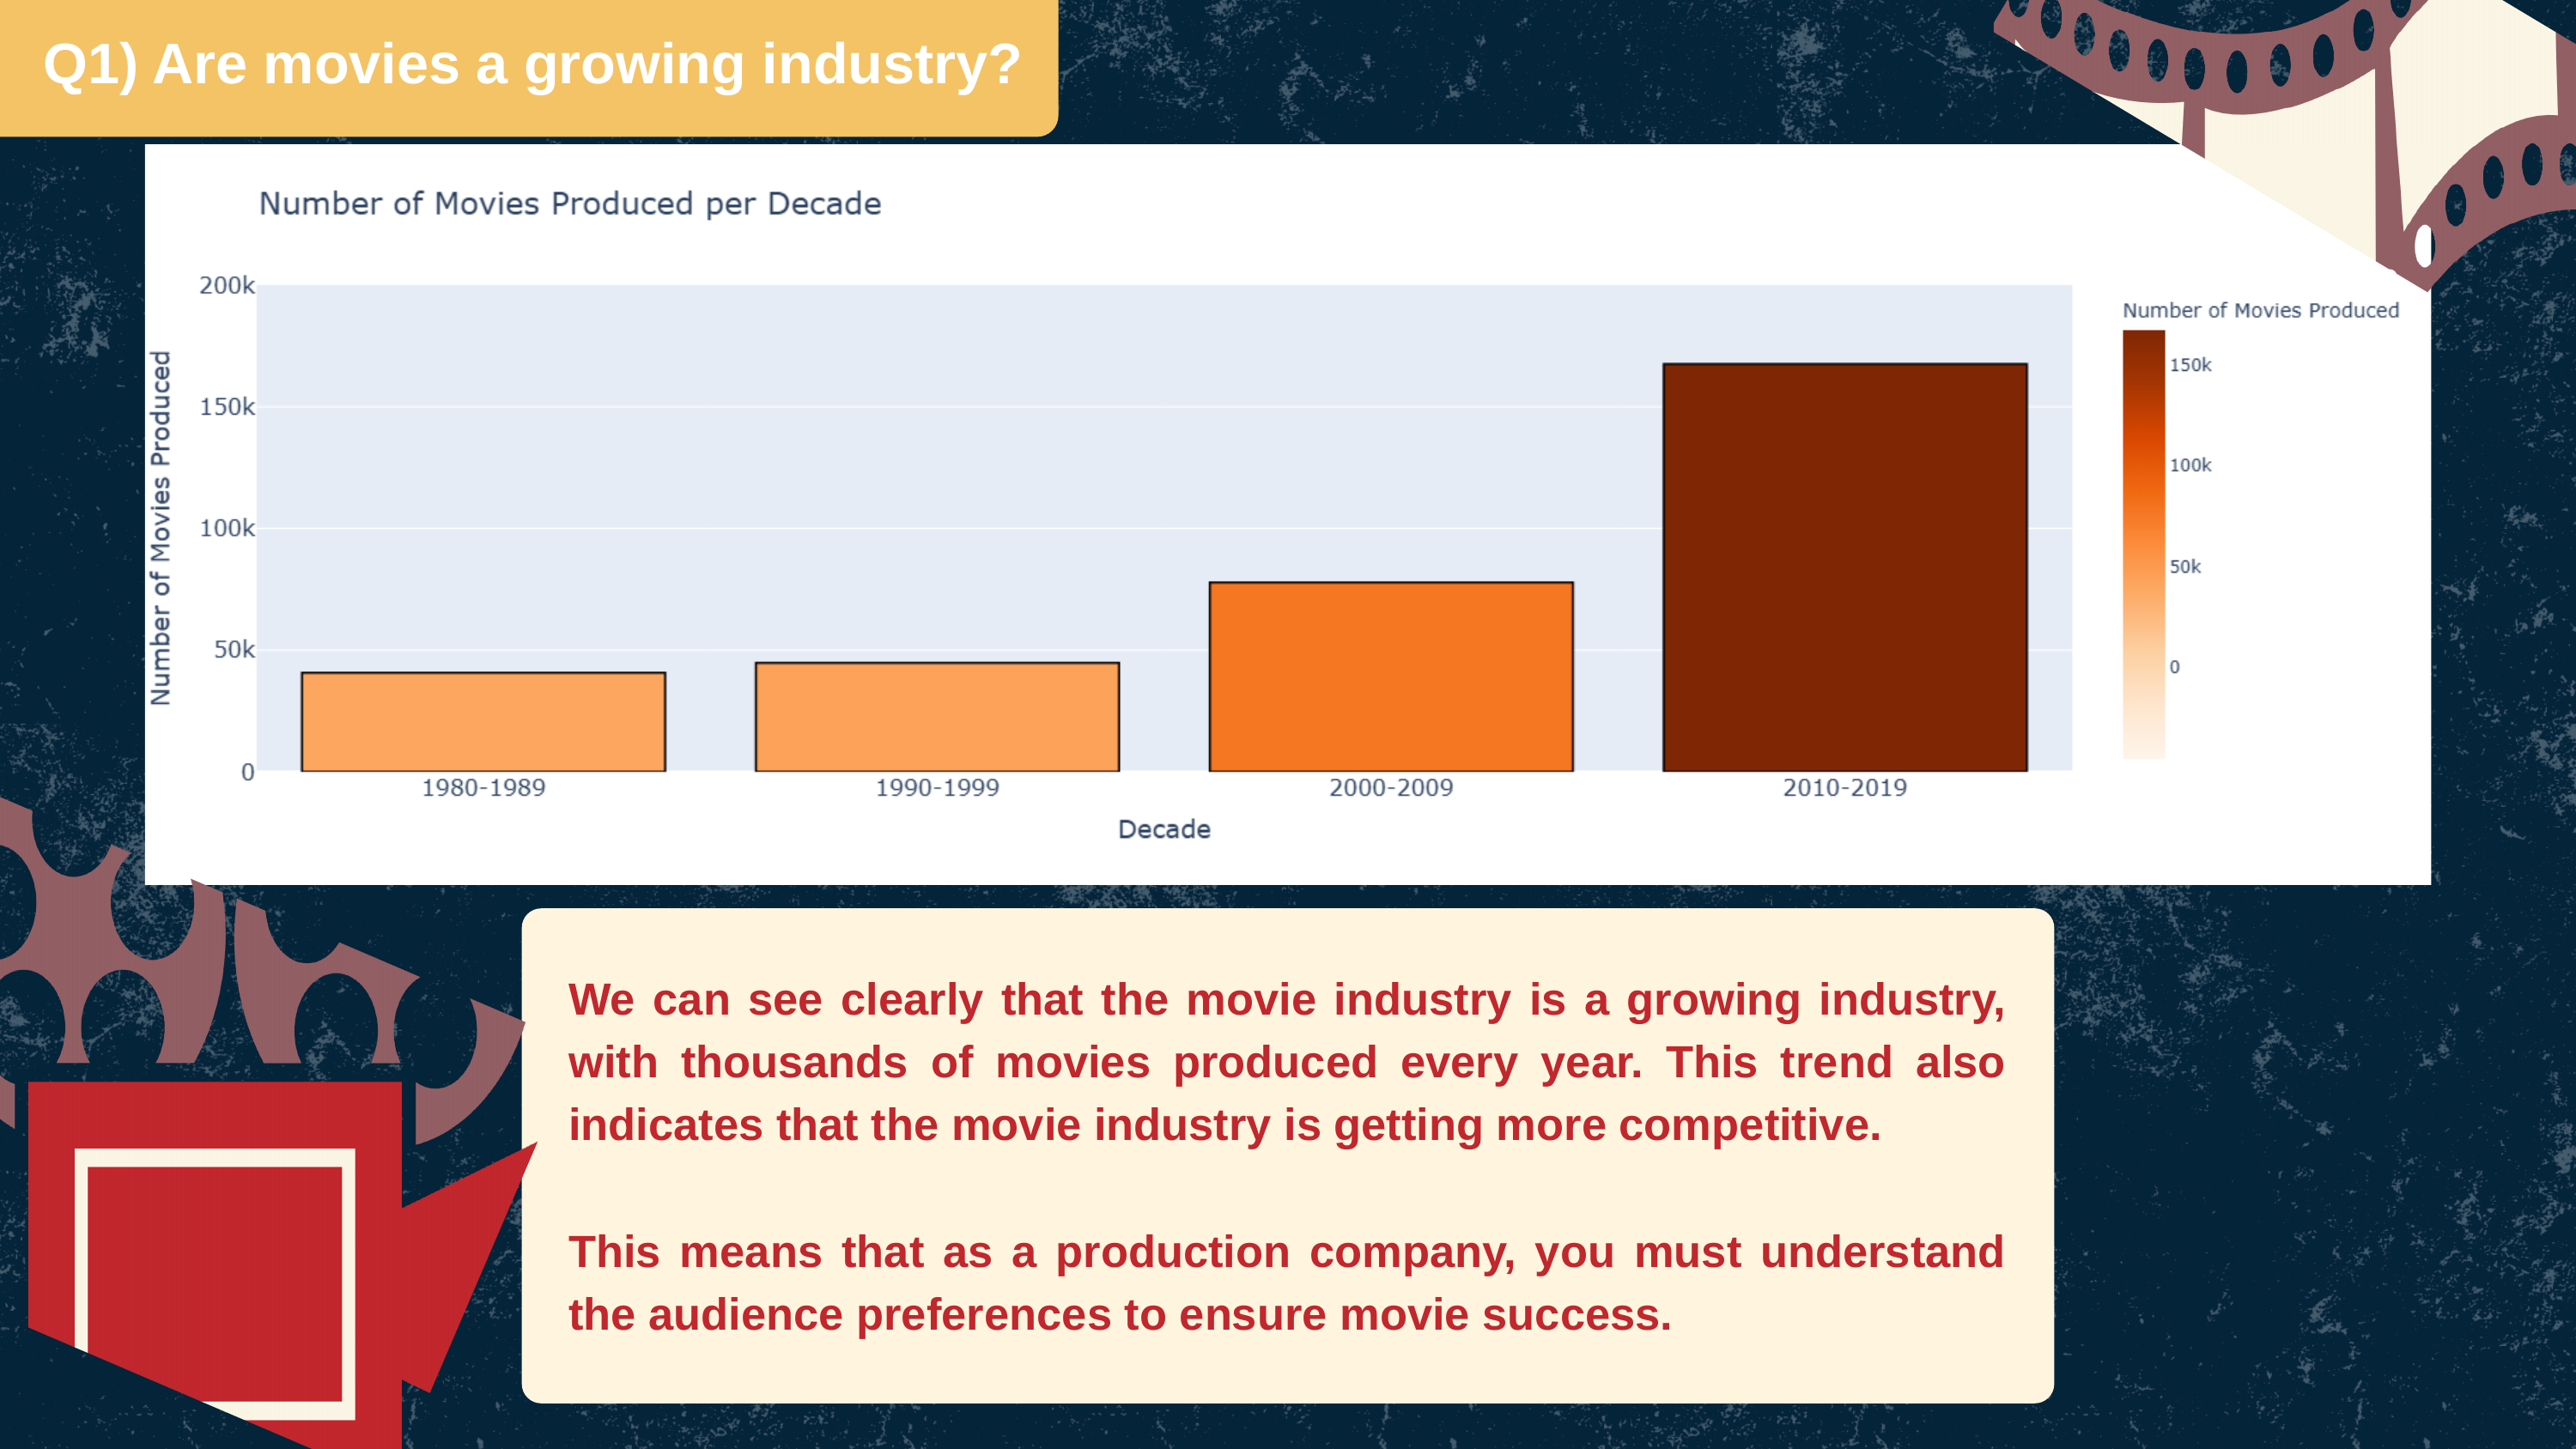

Q1) Are movies a growing industry?

We can see clearly that the movie industry is a growing industry, with thousands of movies produced every year. This trend also indicates that the movie industry is getting more competitive.

This means that as a production company, you must understand the audience preferences to ensure movie success.